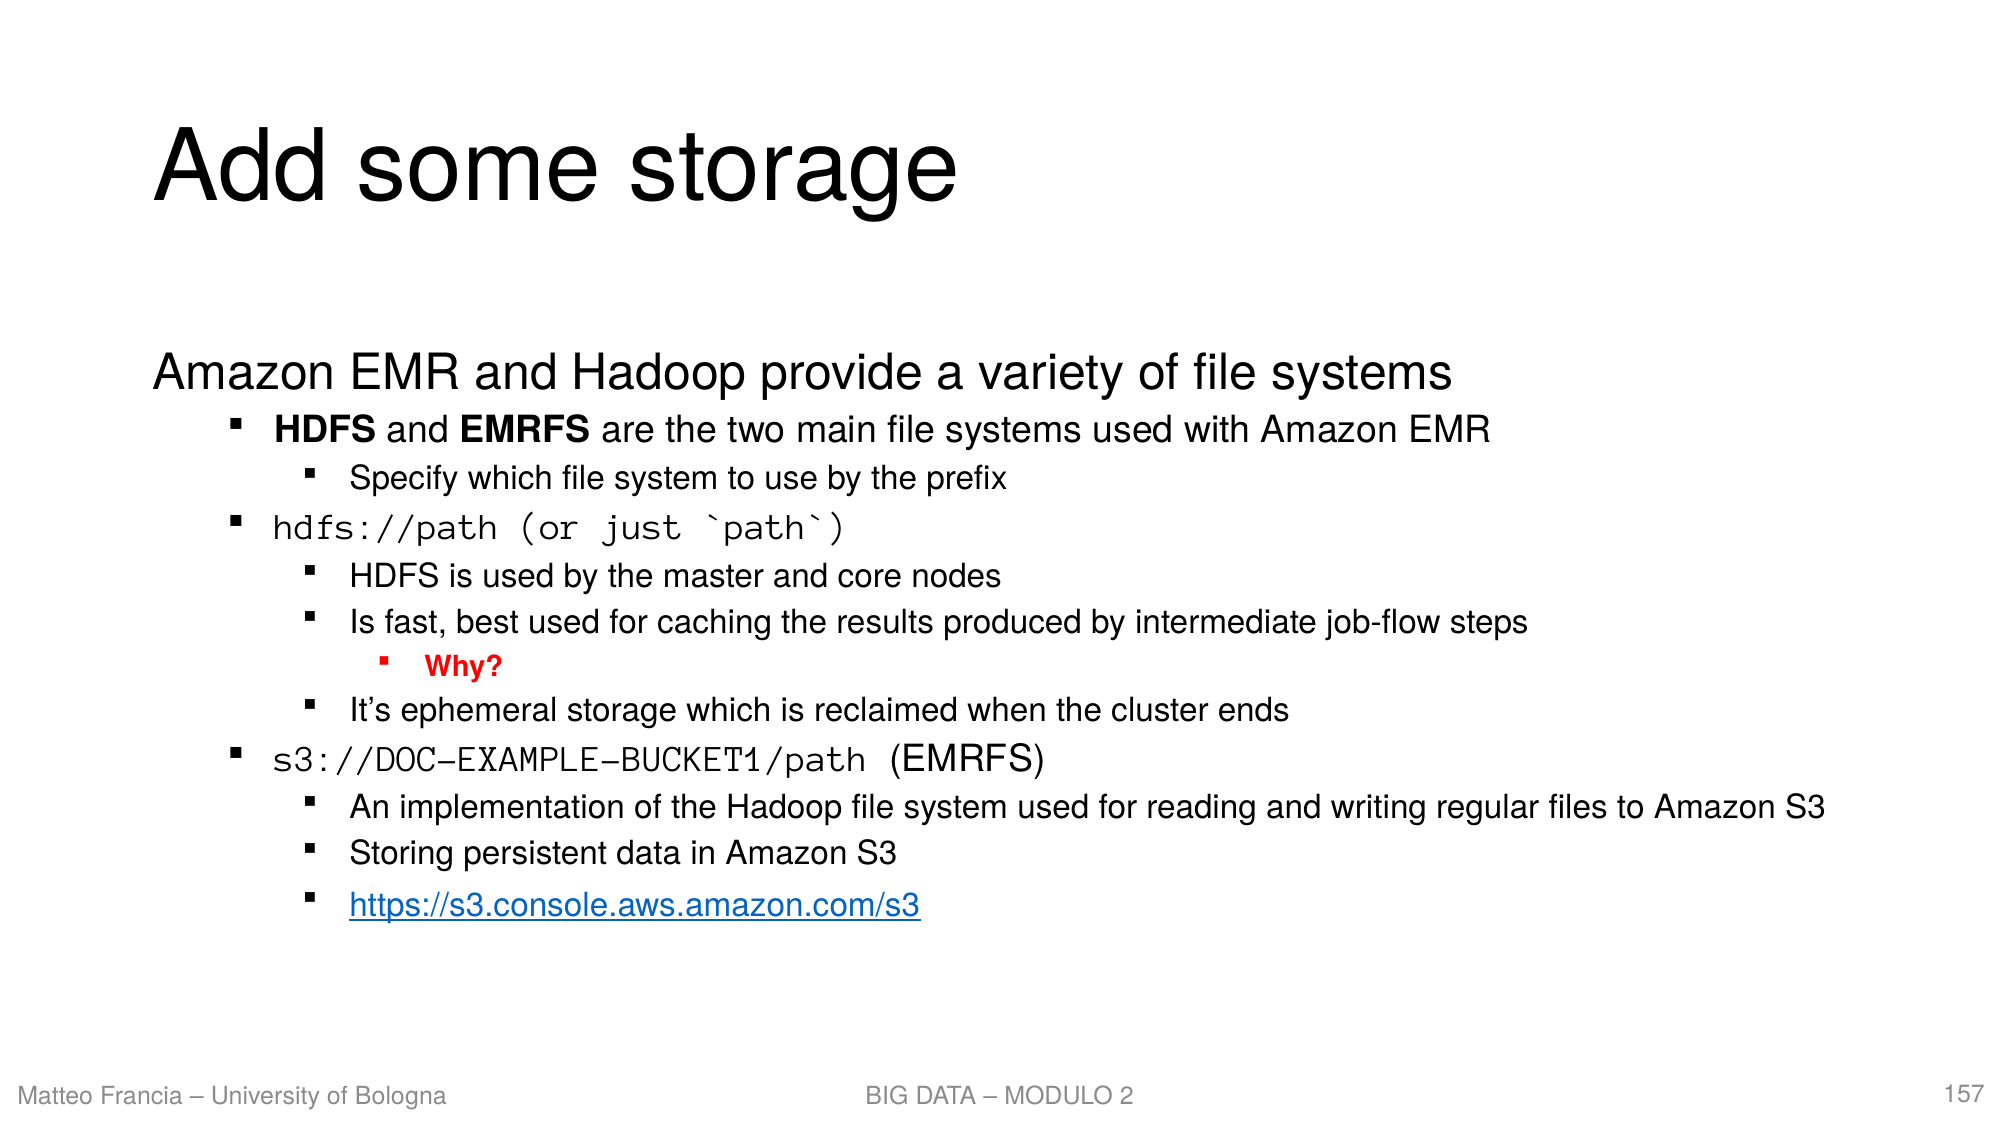

# Add some storage
Amazon EMR and Hadoop provide a variety of file systems
HDFS and EMRFS are the two main file systems used with Amazon EMR
Specify which file system to use by the prefix
hdfs://path (or just `path`)
HDFS is used by the master and core nodes
Is fast, best used for caching the results produced by intermediate job-flow steps
Why?
It’s ephemeral storage which is reclaimed when the cluster ends
s3://DOC-EXAMPLE-BUCKET1/path (EMRFS)
An implementation of the Hadoop file system used for reading and writing regular files to Amazon S3
Storing persistent data in Amazon S3
https://s3.console.aws.amazon.com/s3
157
Matteo Francia – University of Bologna